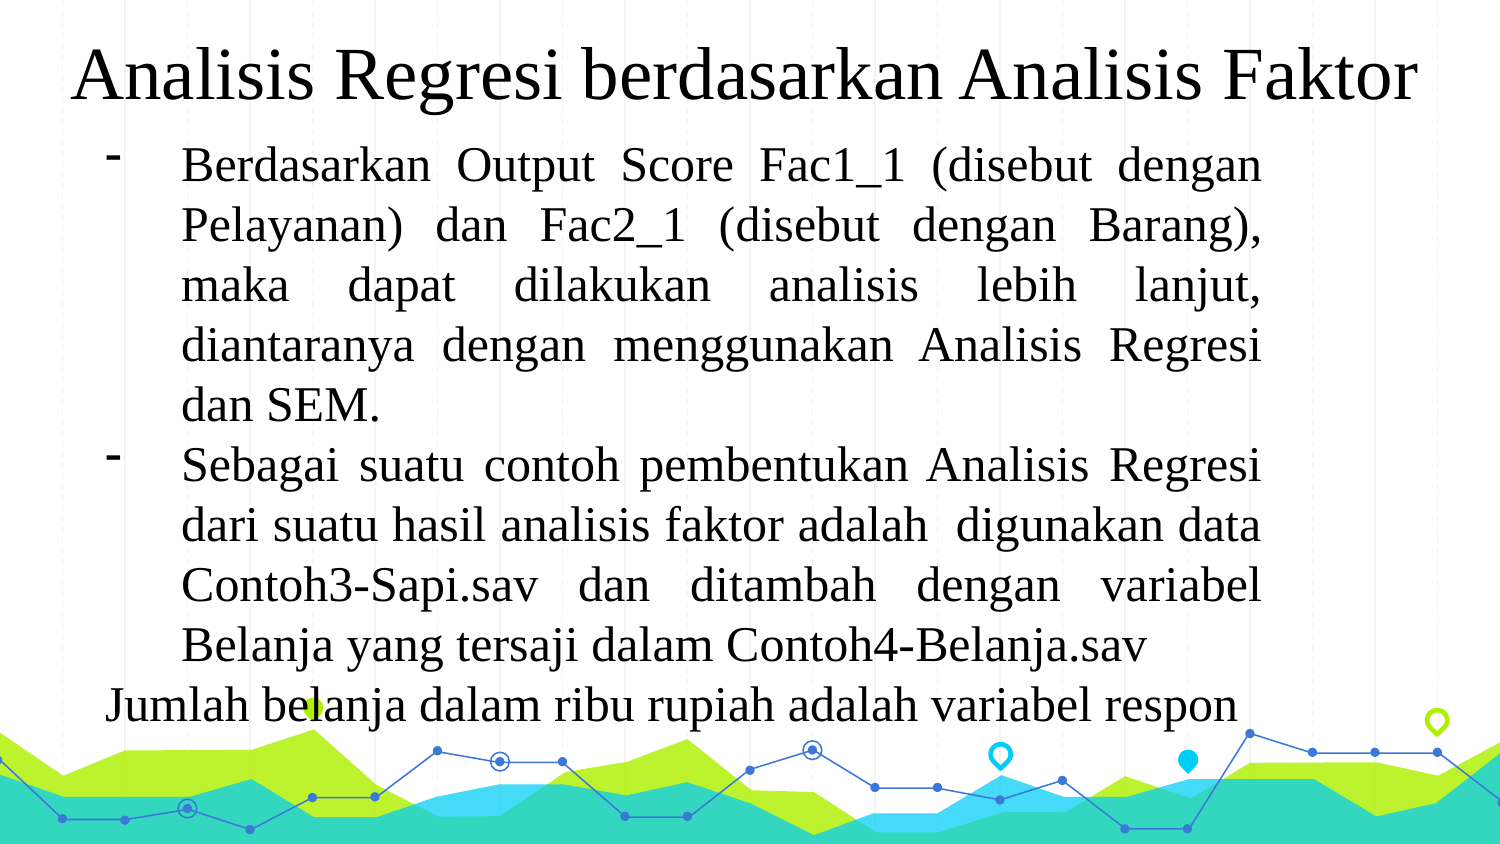

Analisis Regresi berdasarkan Analisis Faktor
Berdasarkan Output Score Fac1_1 (disebut dengan Pelayanan) dan Fac2_1 (disebut dengan Barang), maka dapat dilakukan analisis lebih lanjut, diantaranya dengan menggunakan Analisis Regresi dan SEM.
Sebagai suatu contoh pembentukan Analisis Regresi dari suatu hasil analisis faktor adalah  digunakan data Contoh3-Sapi.sav dan ditambah dengan variabel Belanja yang tersaji dalam Contoh4-Belanja.sav
Jumlah belanja dalam ribu rupiah adalah variabel respon